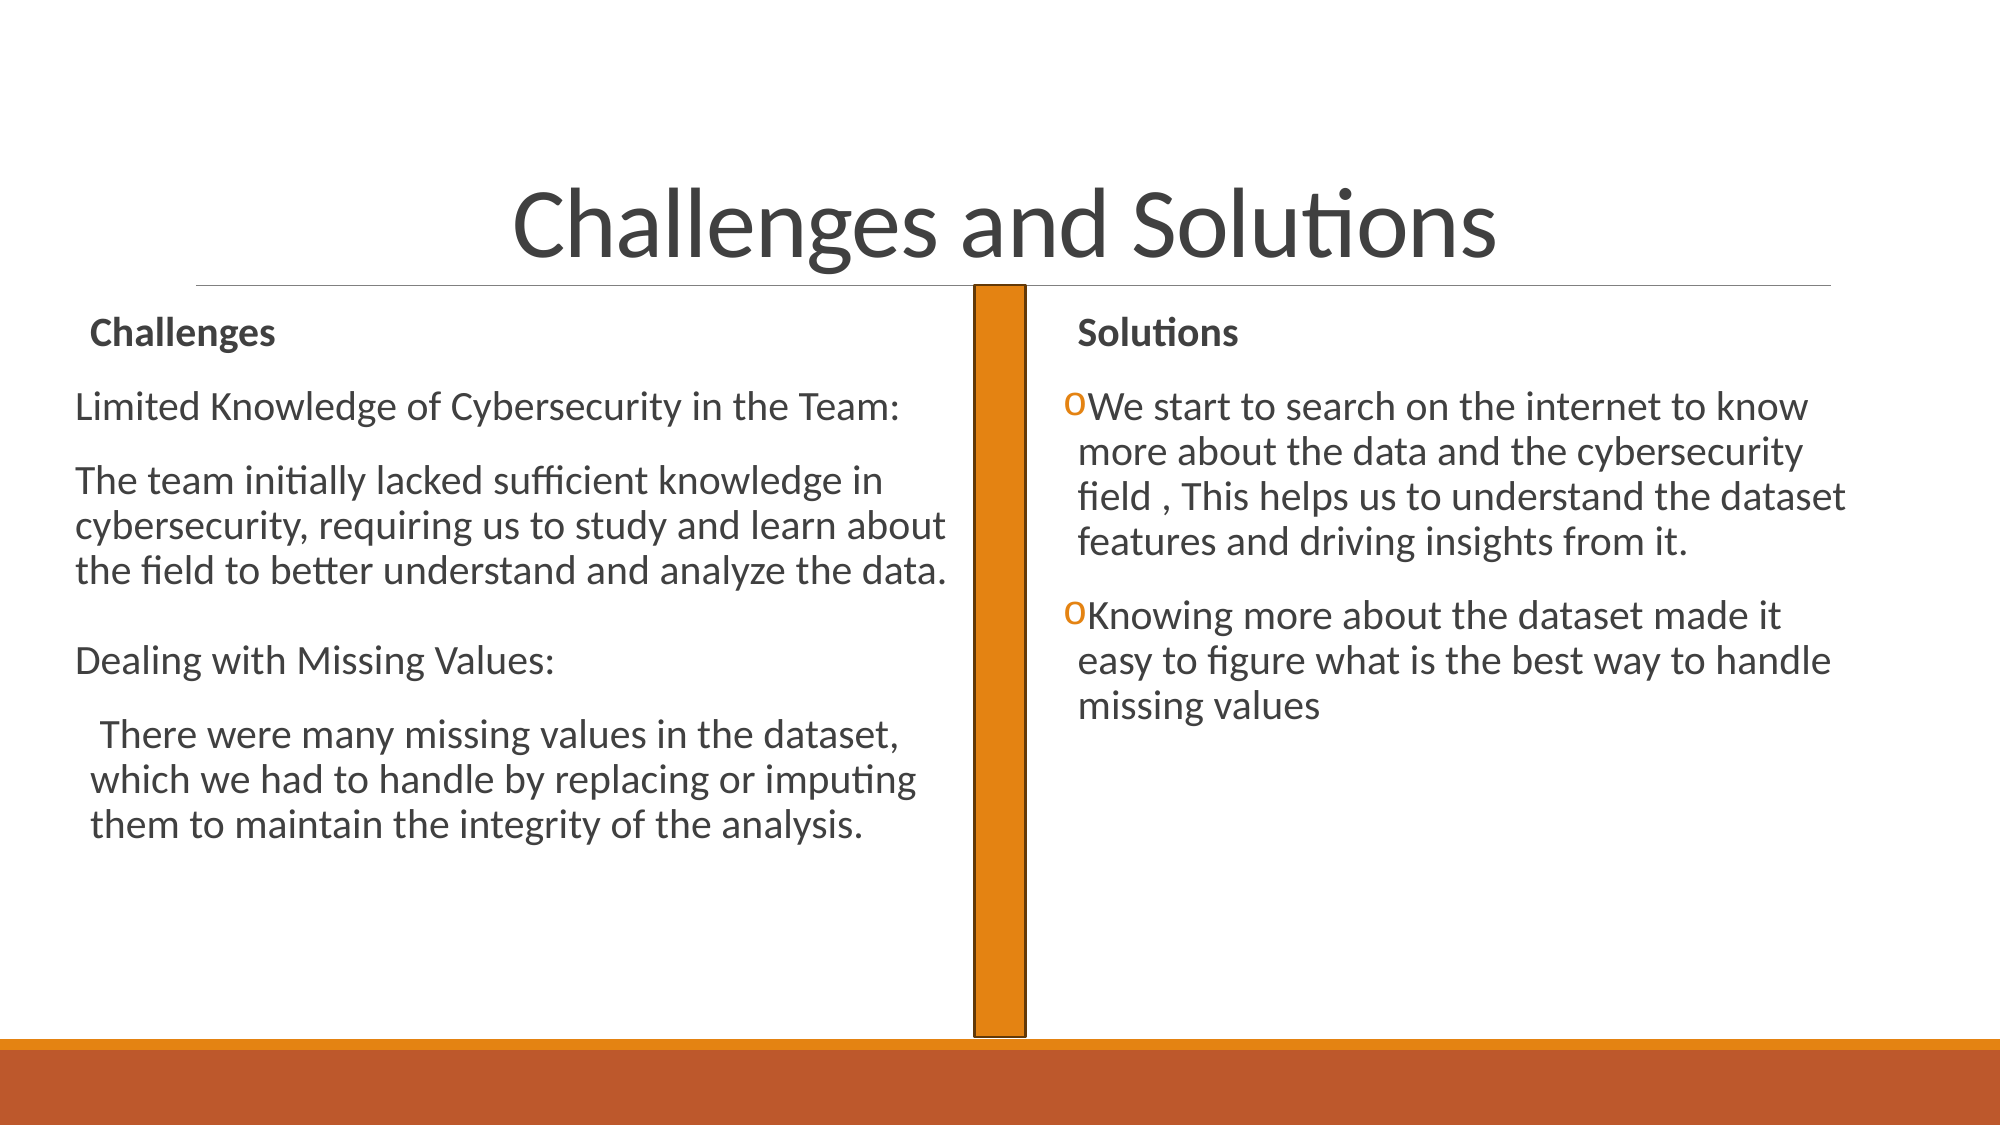

# Challenges and Solutions

Challenges
Limited Knowledge of Cybersecurity in the Team:
The team initially lacked sufficient knowledge in cybersecurity, requiring us to study and learn about the field to better understand and analyze the data.
Dealing with Missing Values:
 There were many missing values in the dataset, which we had to handle by replacing or imputing them to maintain the integrity of the analysis.
Solutions
We start to search on the internet to know more about the data and the cybersecurity field , This helps us to understand the dataset features and driving insights from it.
Knowing more about the dataset made it easy to figure what is the best way to handle missing values